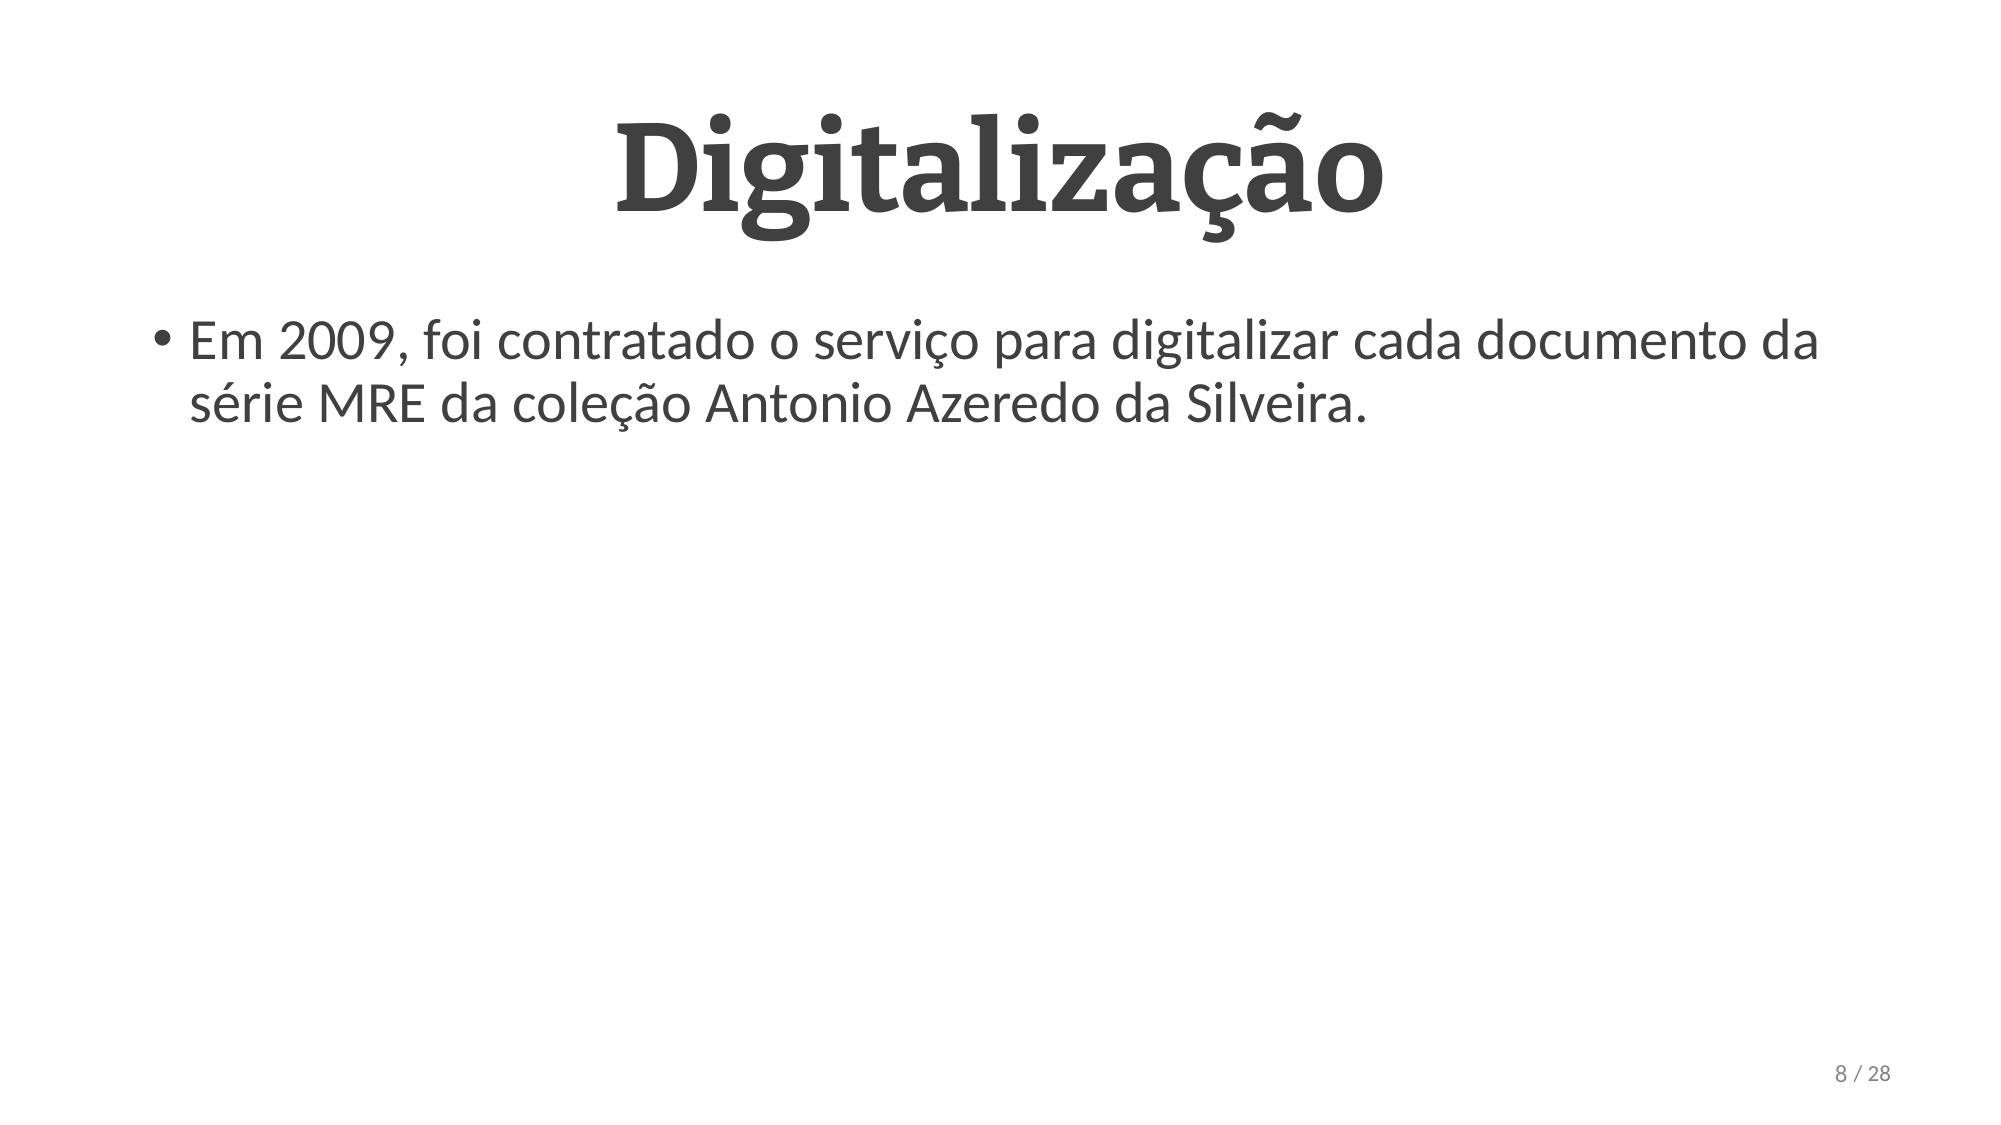

# Digitalização
Em 2009, foi contratado o serviço para digitalizar cada documento da série MRE da coleção Antonio Azeredo da Silveira.
8